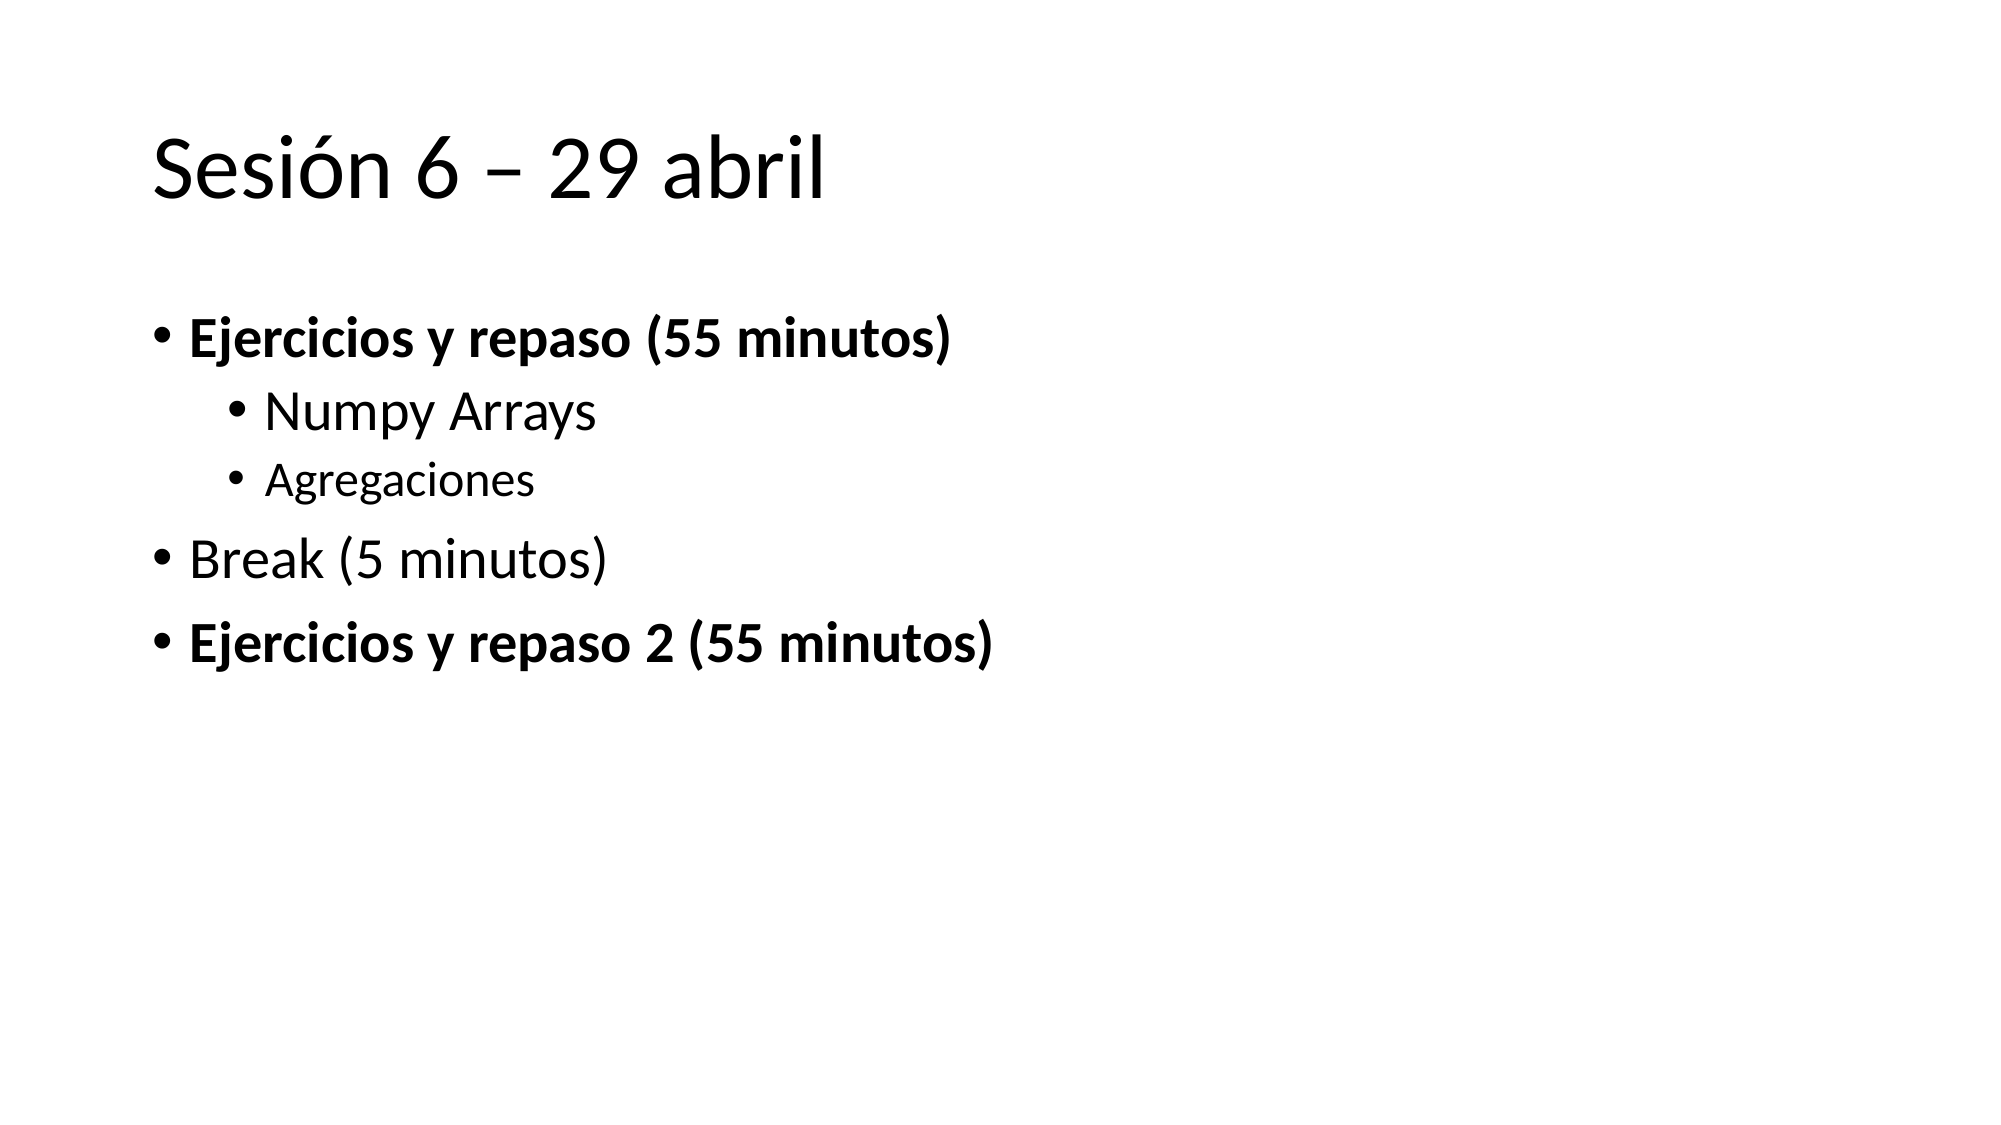

# Sesión 6 – 29 abril
Ejercicios y repaso (55 minutos)
Numpy Arrays
Agregaciones
Break (5 minutos)
Ejercicios y repaso 2 (55 minutos)